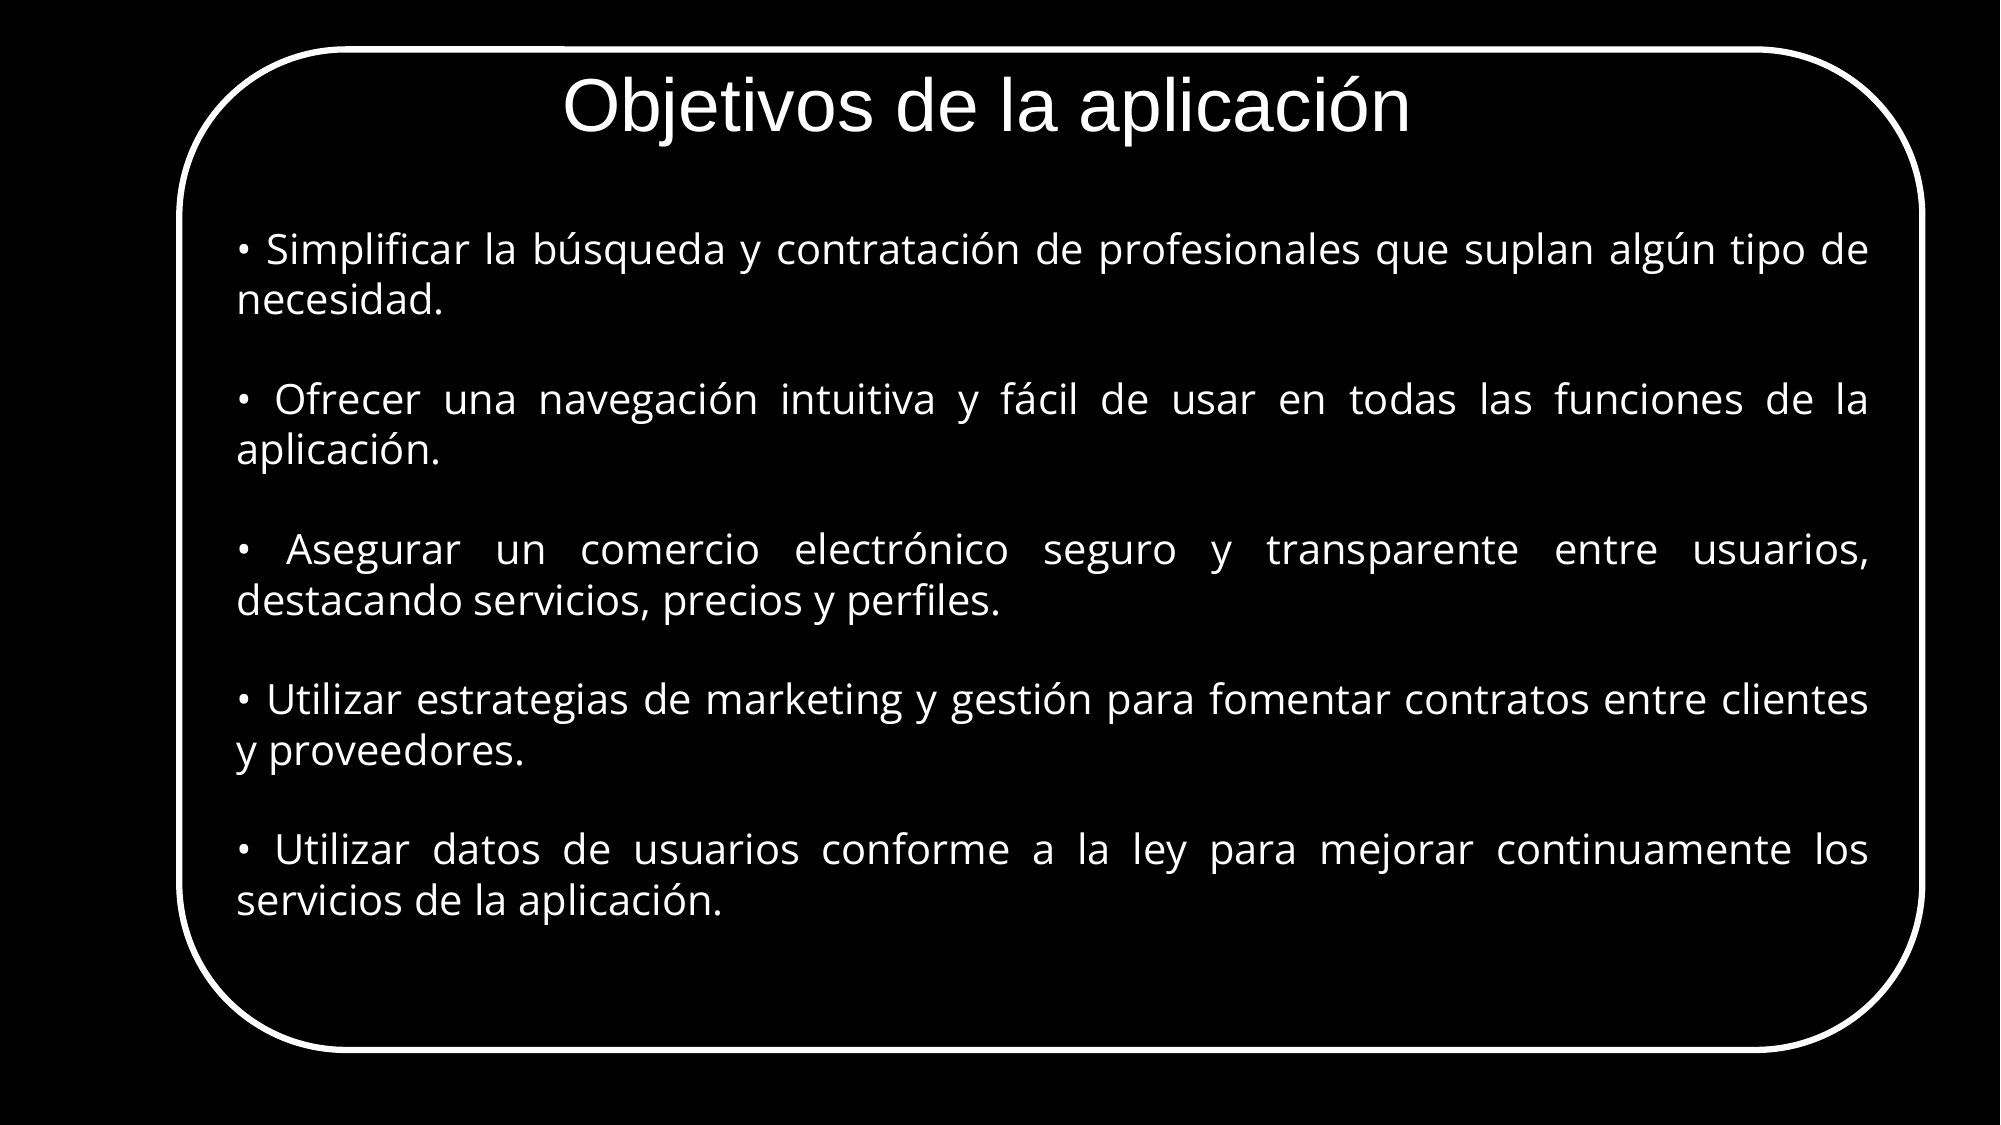

Objetivos de la aplicación
• Simplificar la búsqueda y contratación de profesionales que suplan algún tipo de necesidad.

• Ofrecer una navegación intuitiva y fácil de usar en todas las funciones de la aplicación.

• Asegurar un comercio electrónico seguro y transparente entre usuarios, destacando servicios, precios y perfiles.

• Utilizar estrategias de marketing y gestión para fomentar contratos entre clientes y proveedores.

• Utilizar datos de usuarios conforme a la ley para mejorar continuamente los servicios de la aplicación.